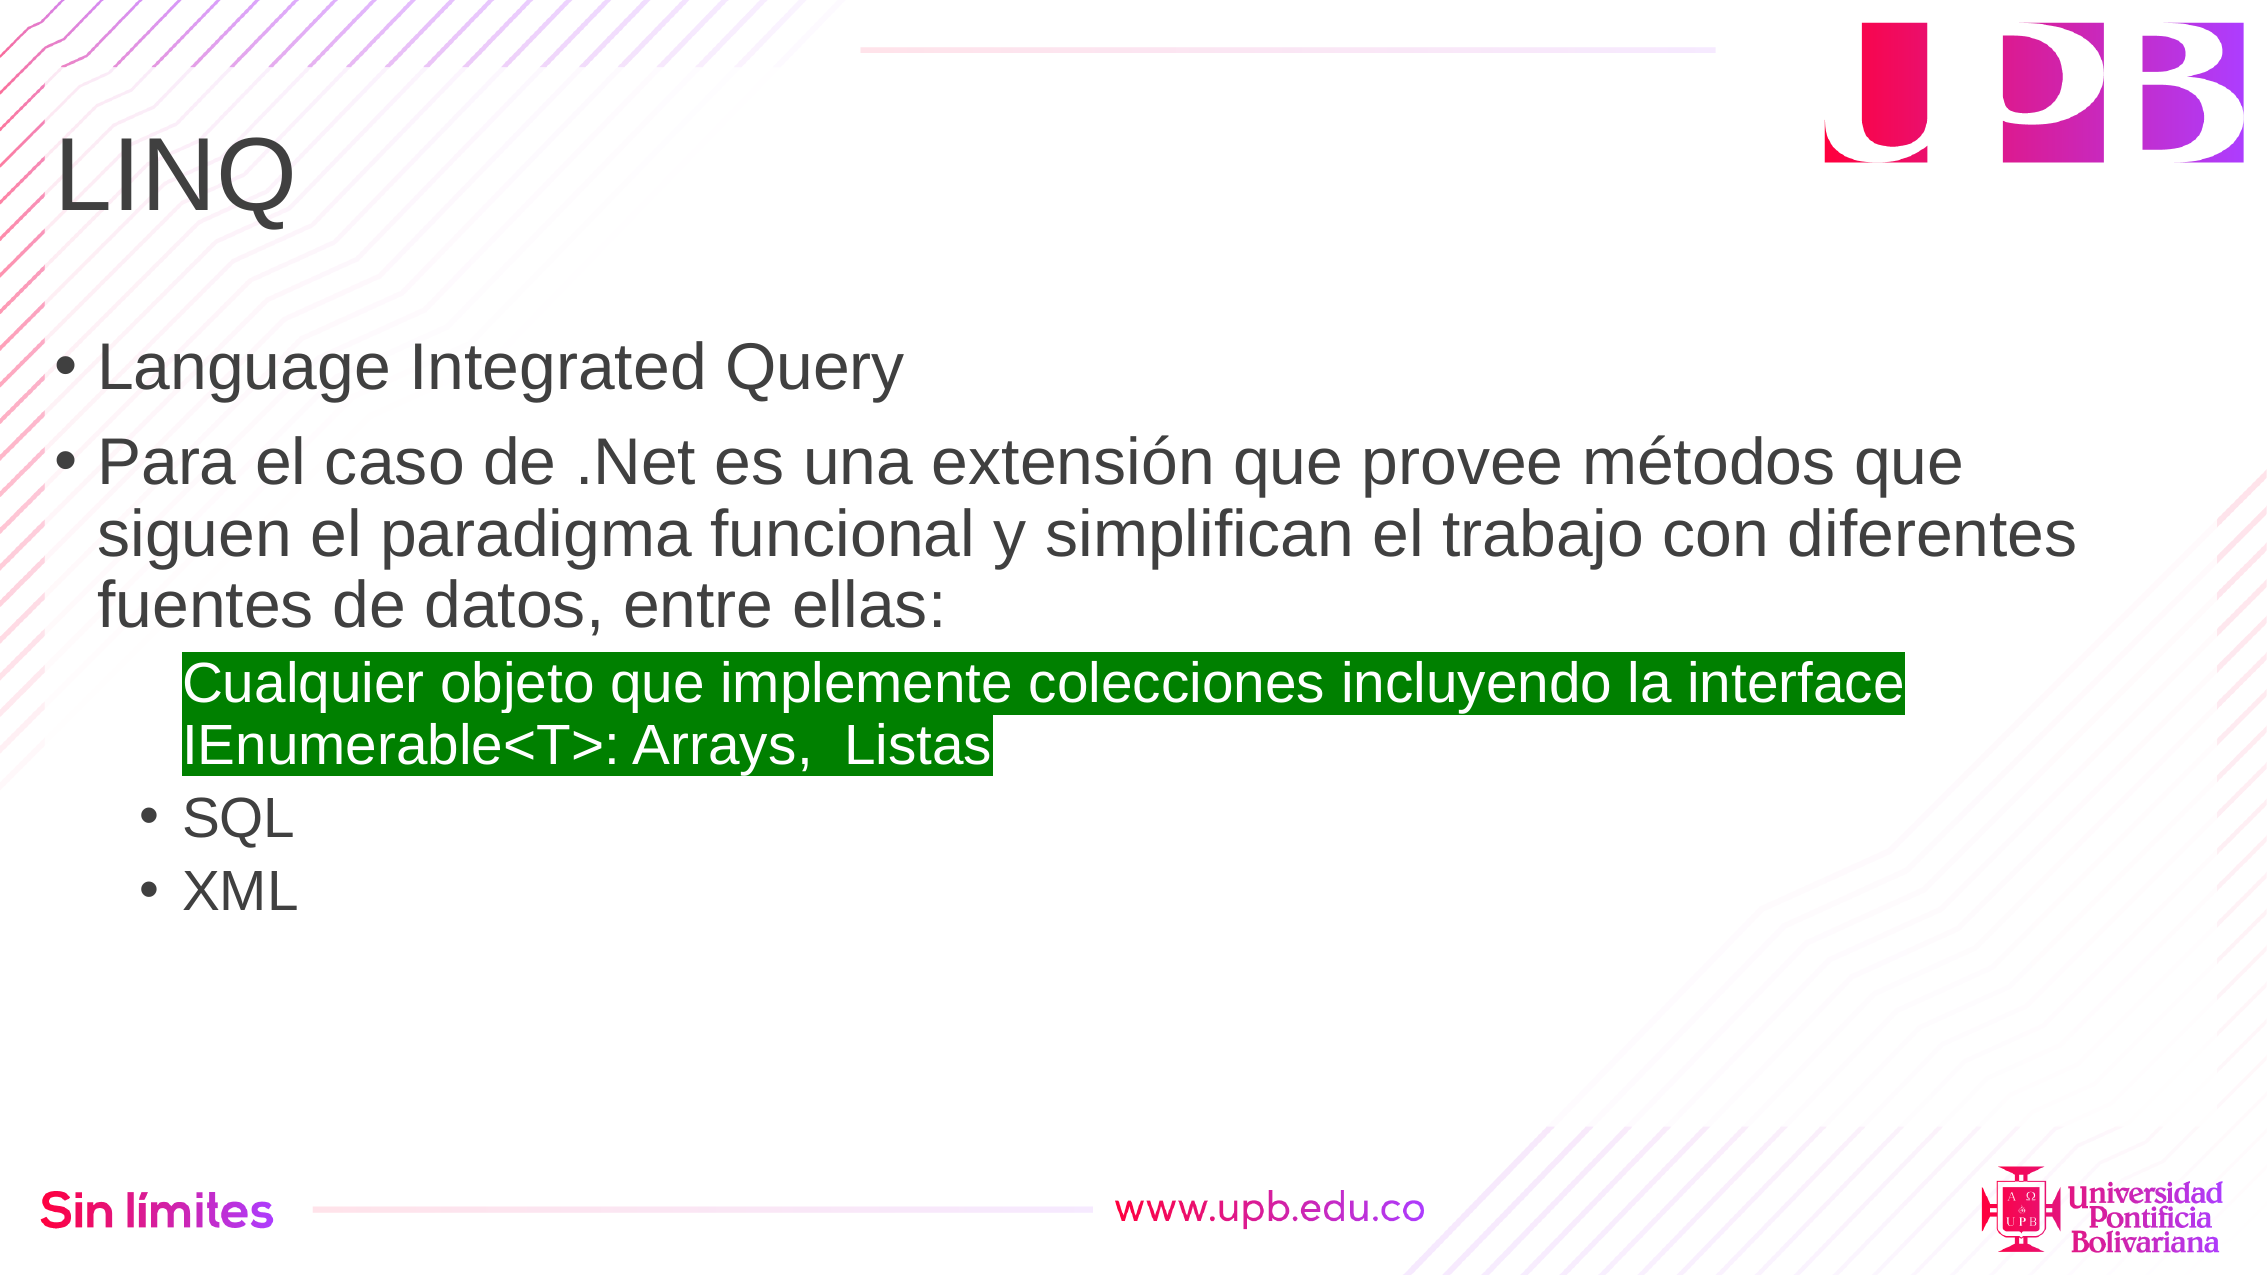

# LINQ
Language Integrated Query
Para el caso de .Net es una extensión que provee métodos que siguen el paradigma funcional y simplifican el trabajo con diferentes fuentes de datos, entre ellas:
Cualquier objeto que implemente colecciones incluyendo la interface IEnumerable<T>: Arrays,  Listas
SQL
XML